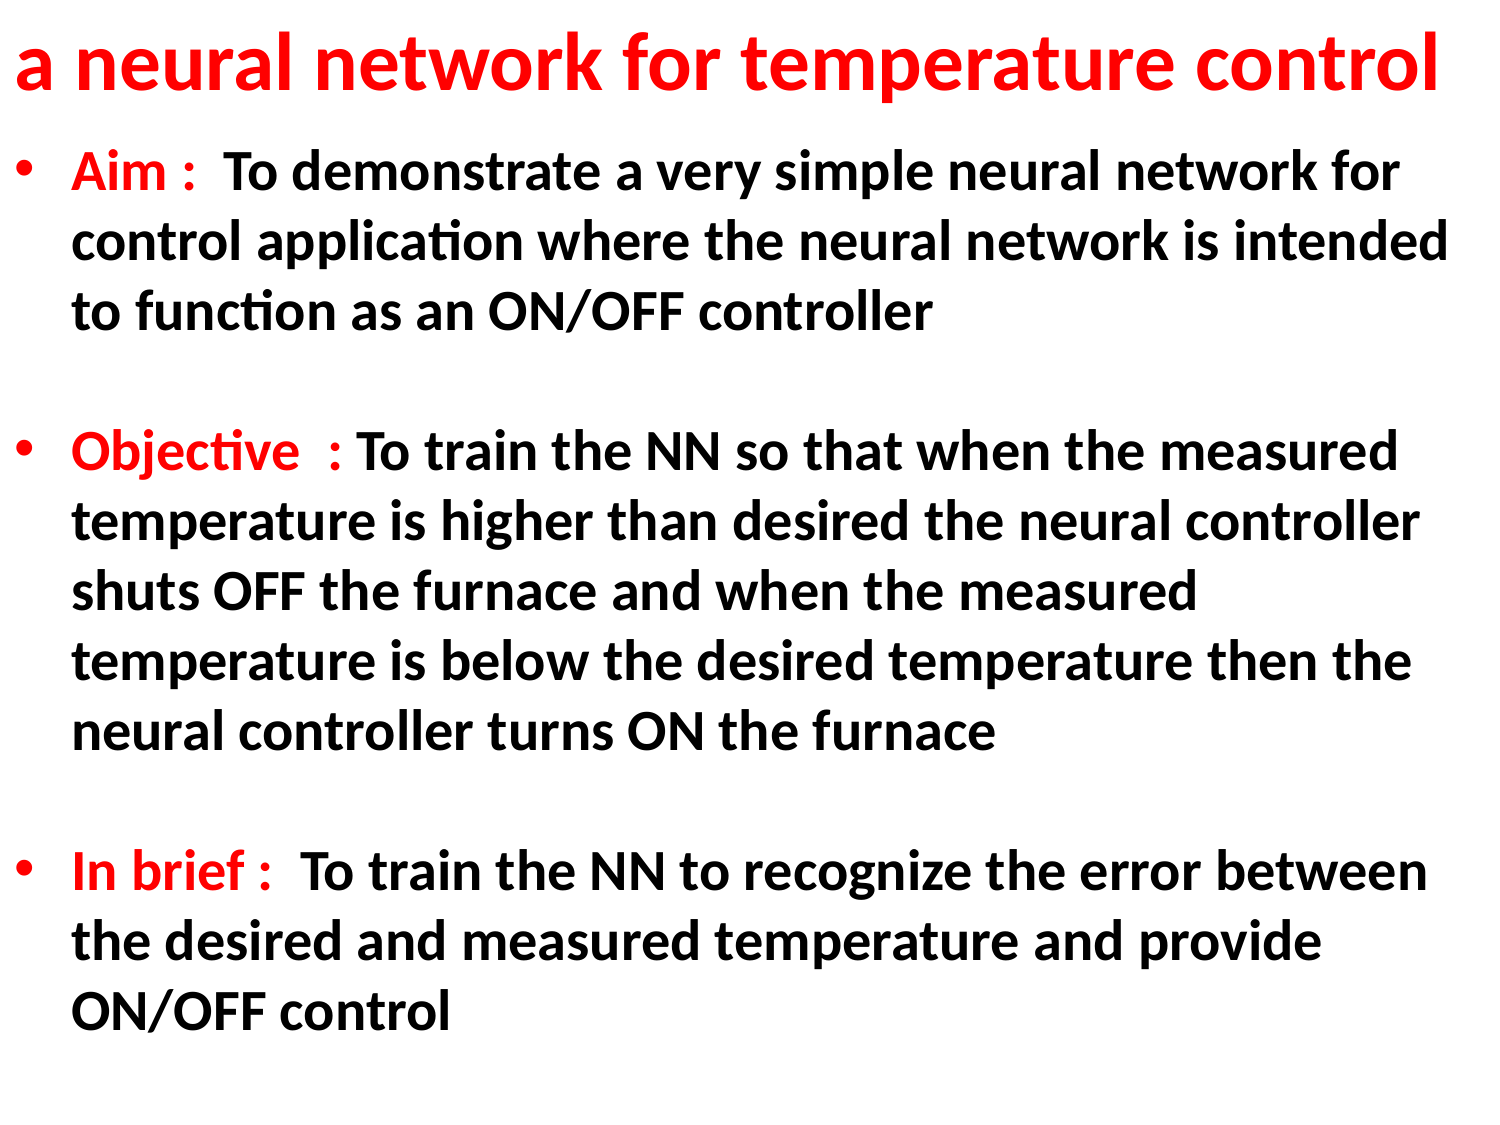

a neural network for temperature control
Aim :  To demonstrate a very simple neural network for control application where the neural network is intended to function as an ON/OFF controller

Objective  : To train the NN so that when the measured temperature is higher than desired the neural controller shuts OFF the furnace and when the measured temperature is below the desired temperature then the neural controller turns ON the furnace

In brief :  To train the NN to recognize the error between the desired and measured temperature and provide ON/OFF control